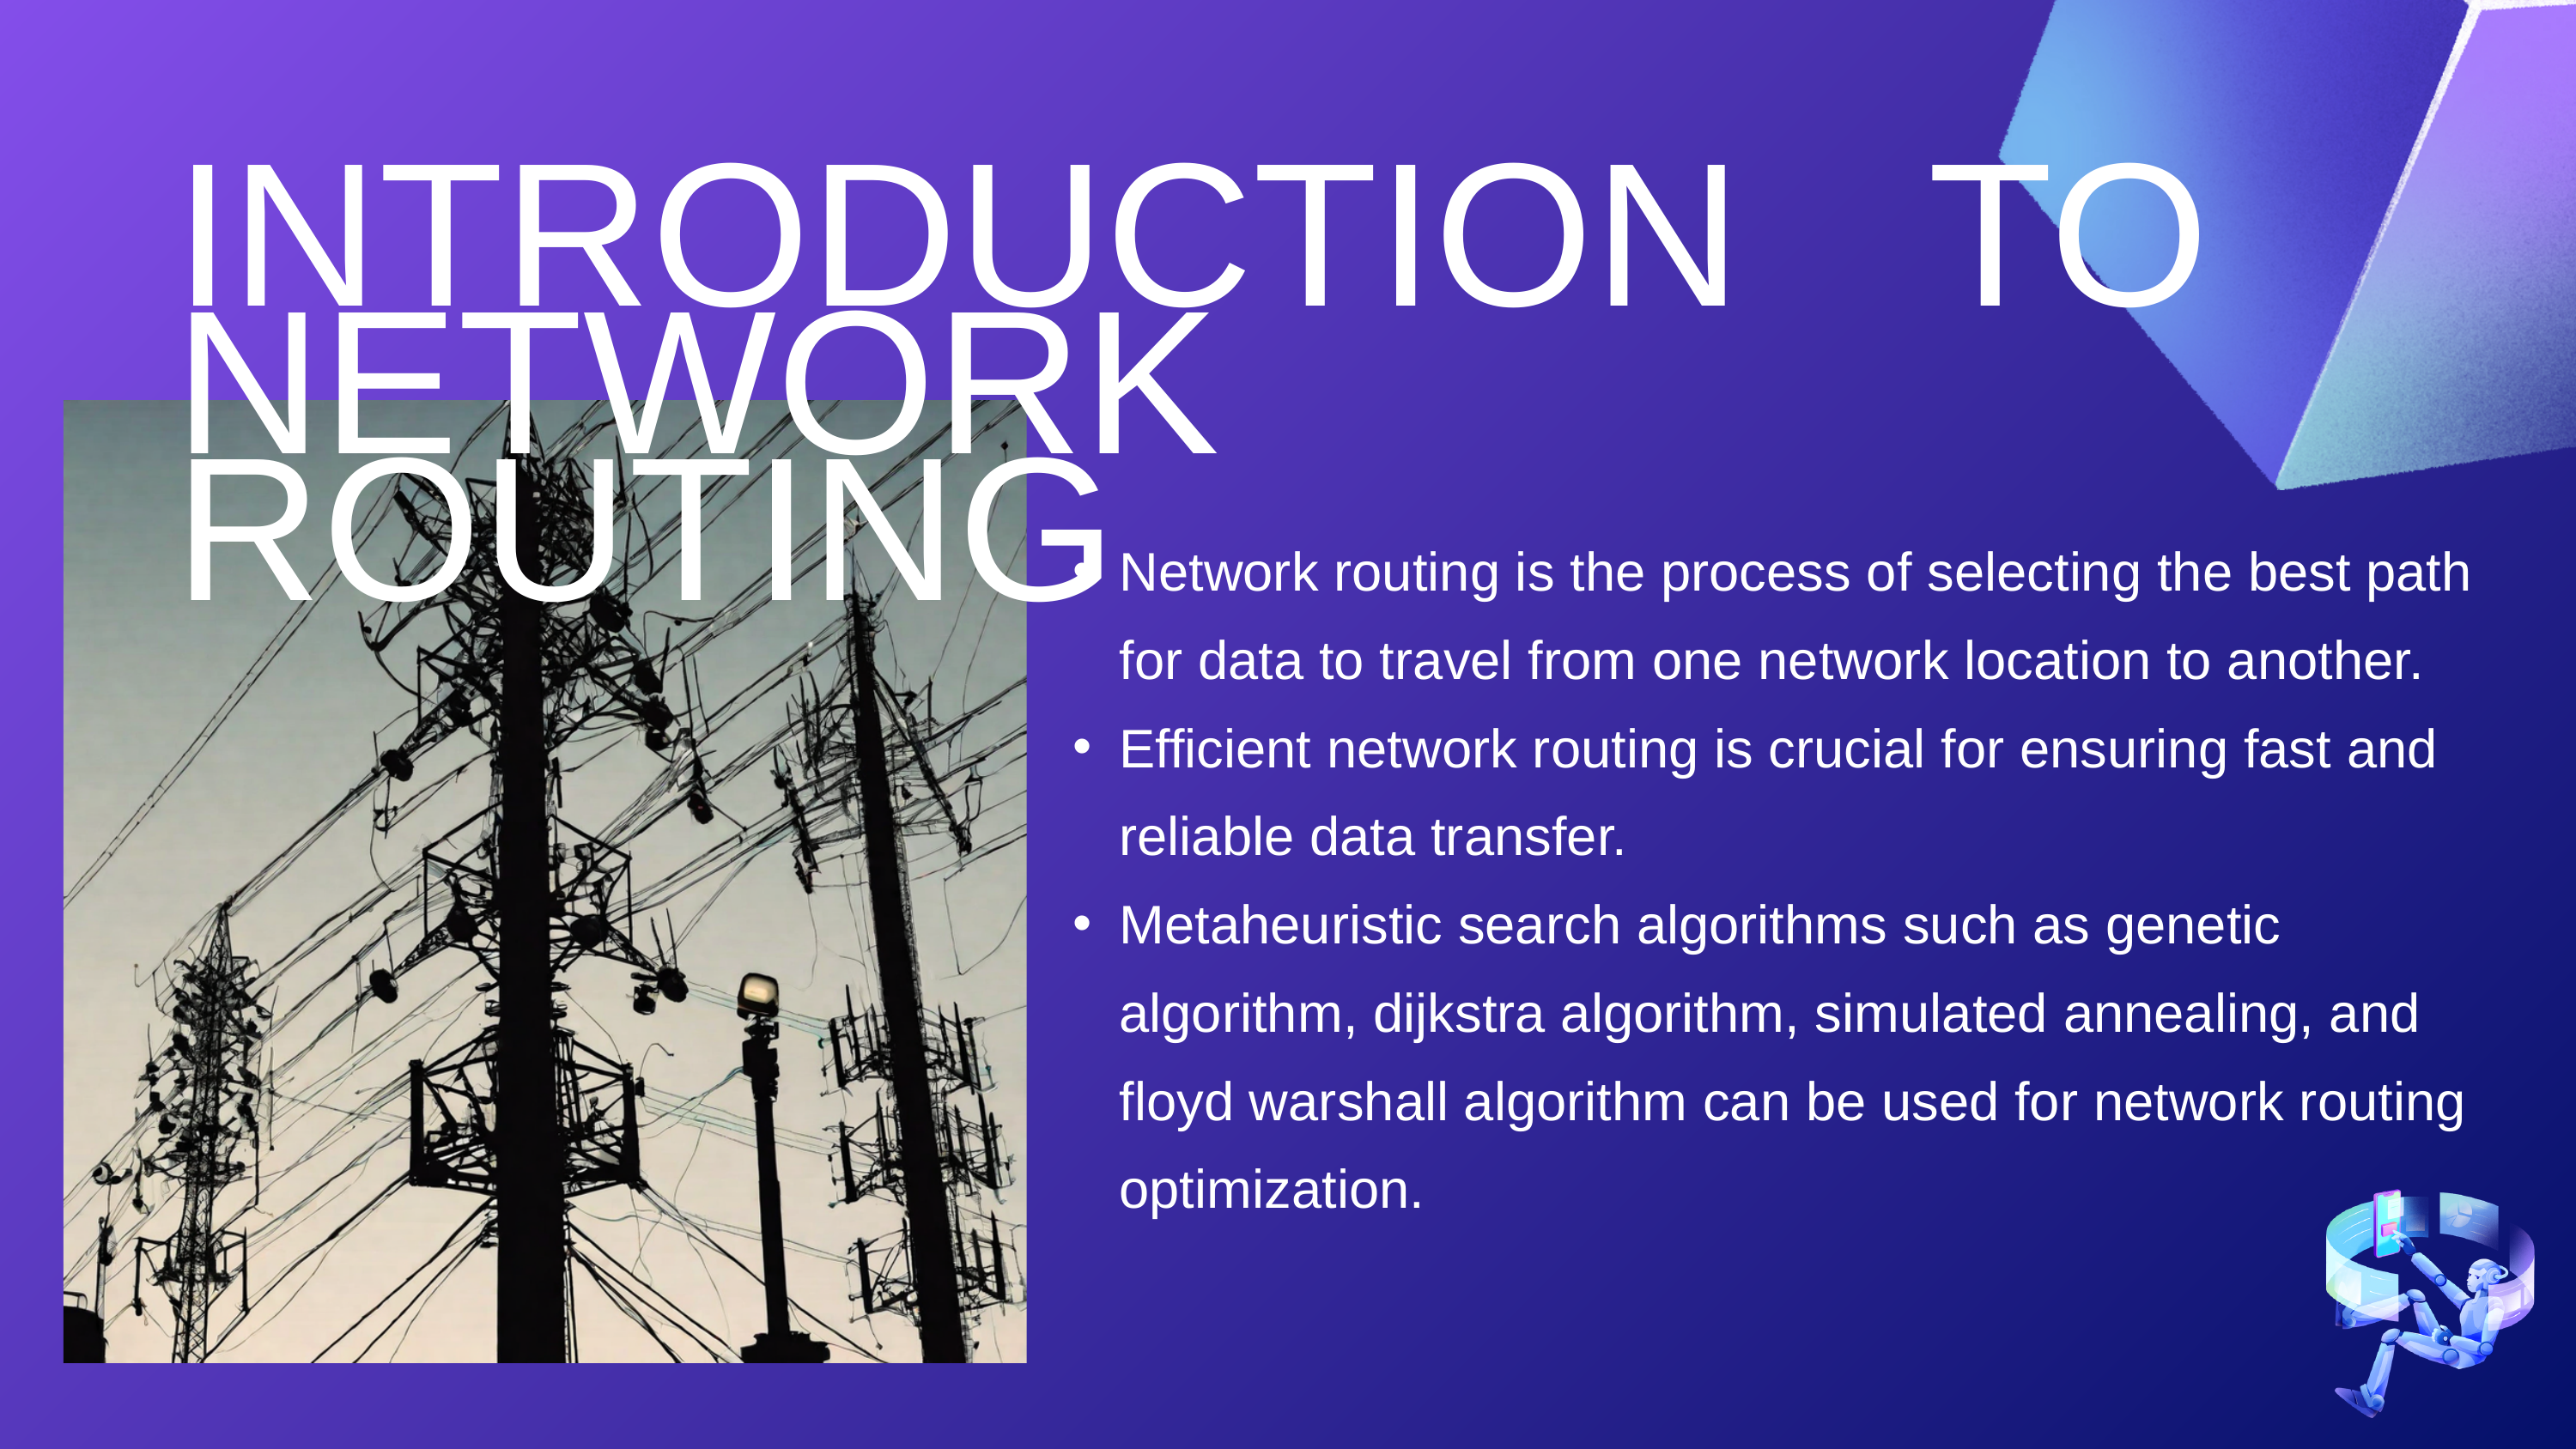

INTRODUCTION TO NETWORK ROUTING

Network routing is the process of selecting the best path for data to travel from one network location to another.
Efficient network routing is crucial for ensuring fast and reliable data transfer.
Metaheuristic search algorithms such as genetic algorithm, dijkstra algorithm, simulated annealing, and floyd warshall algorithm can be used for network routing optimization.